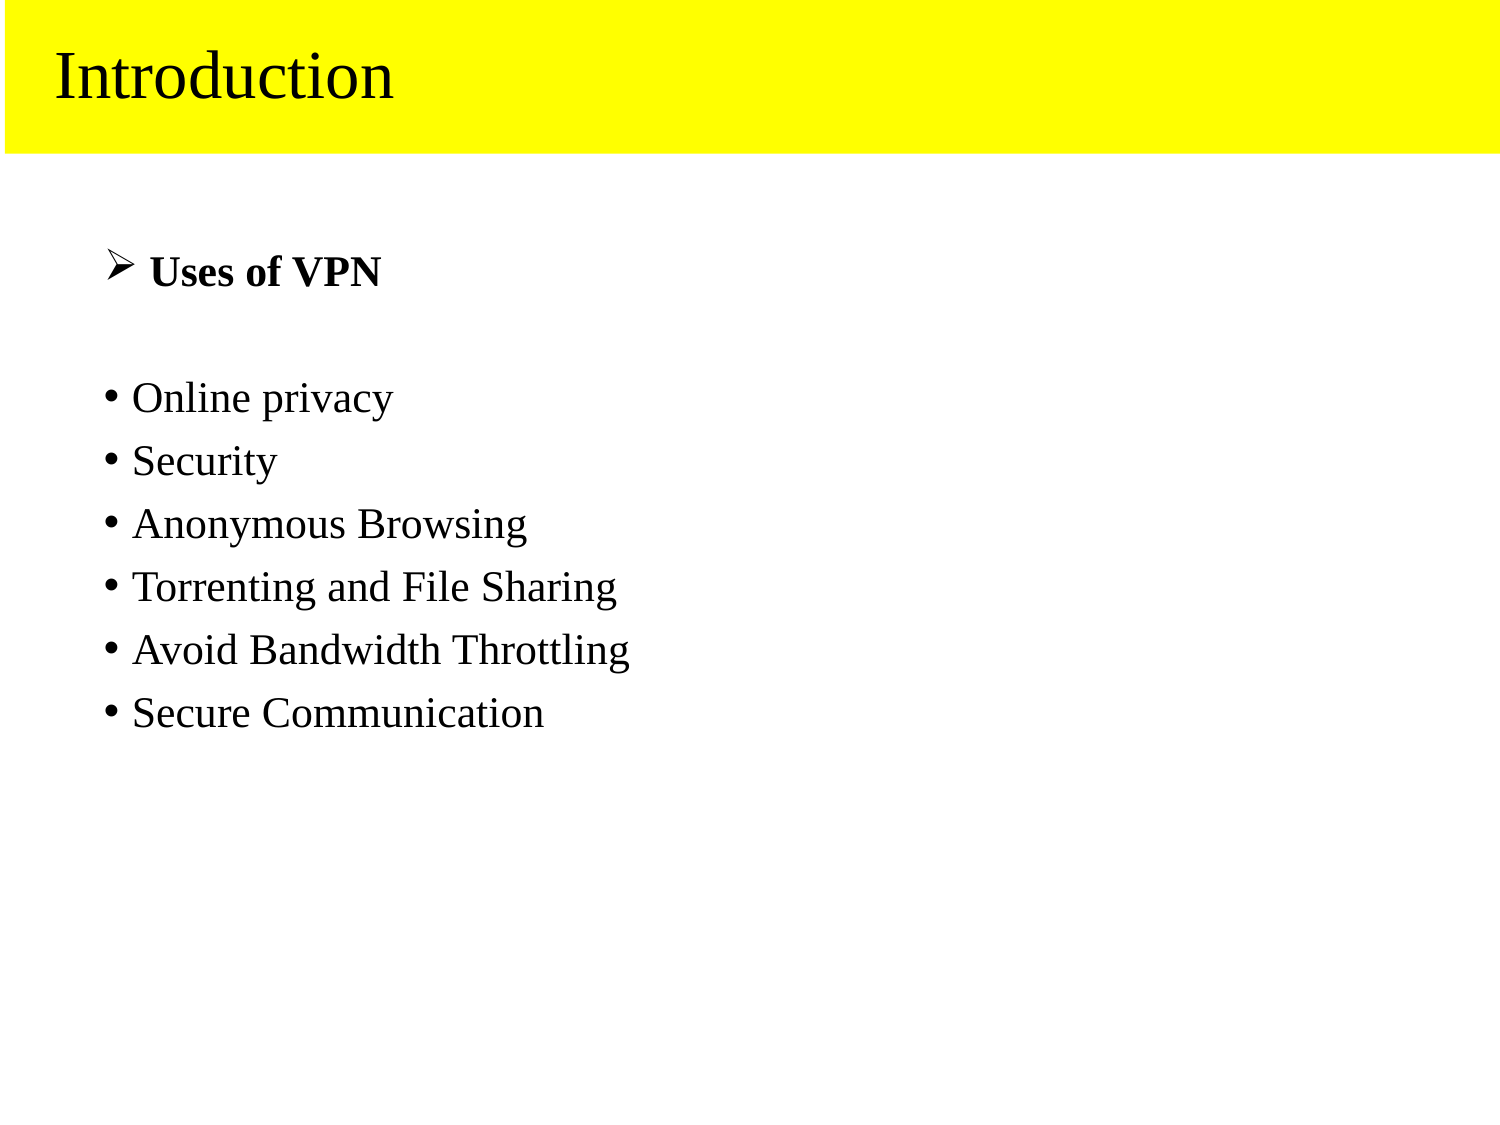

# Introduction
 Uses of VPN

Online privacy
Security
Anonymous Browsing
Torrenting and File Sharing
Avoid Bandwidth Throttling
Secure Communication